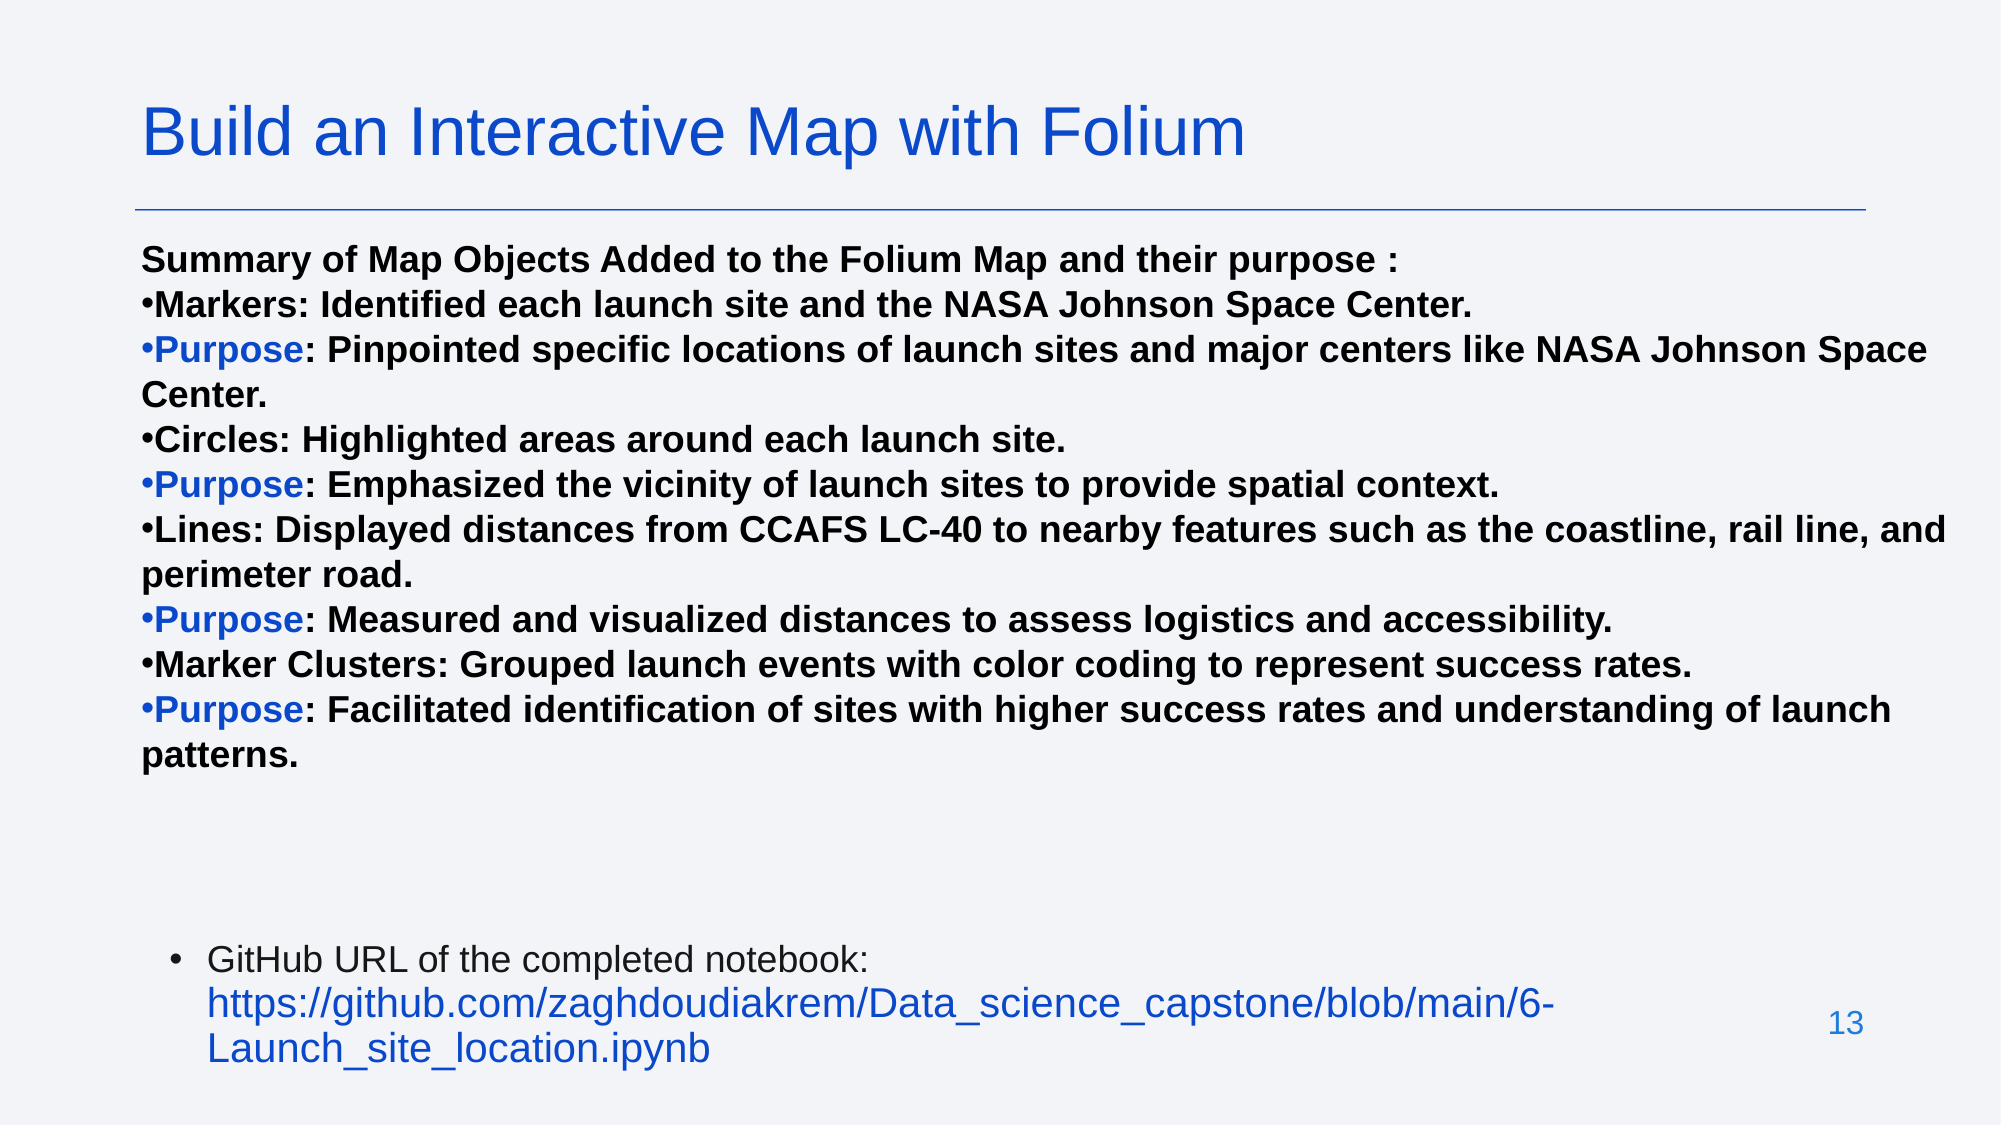

Build an Interactive Map with Folium
Summary of Map Objects Added to the Folium Map and their purpose :
Markers: Identified each launch site and the NASA Johnson Space Center.
Purpose: Pinpointed specific locations of launch sites and major centers like NASA Johnson Space Center.
Circles: Highlighted areas around each launch site.
Purpose: Emphasized the vicinity of launch sites to provide spatial context.
Lines: Displayed distances from CCAFS LC-40 to nearby features such as the coastline, rail line, and perimeter road.
Purpose: Measured and visualized distances to assess logistics and accessibility.
Marker Clusters: Grouped launch events with color coding to represent success rates.
Purpose: Facilitated identification of sites with higher success rates and understanding of launch patterns.
GitHub URL of the completed notebook: https://github.com/zaghdoudiakrem/Data_science_capstone/blob/main/6-Launch_site_location.ipynb

13